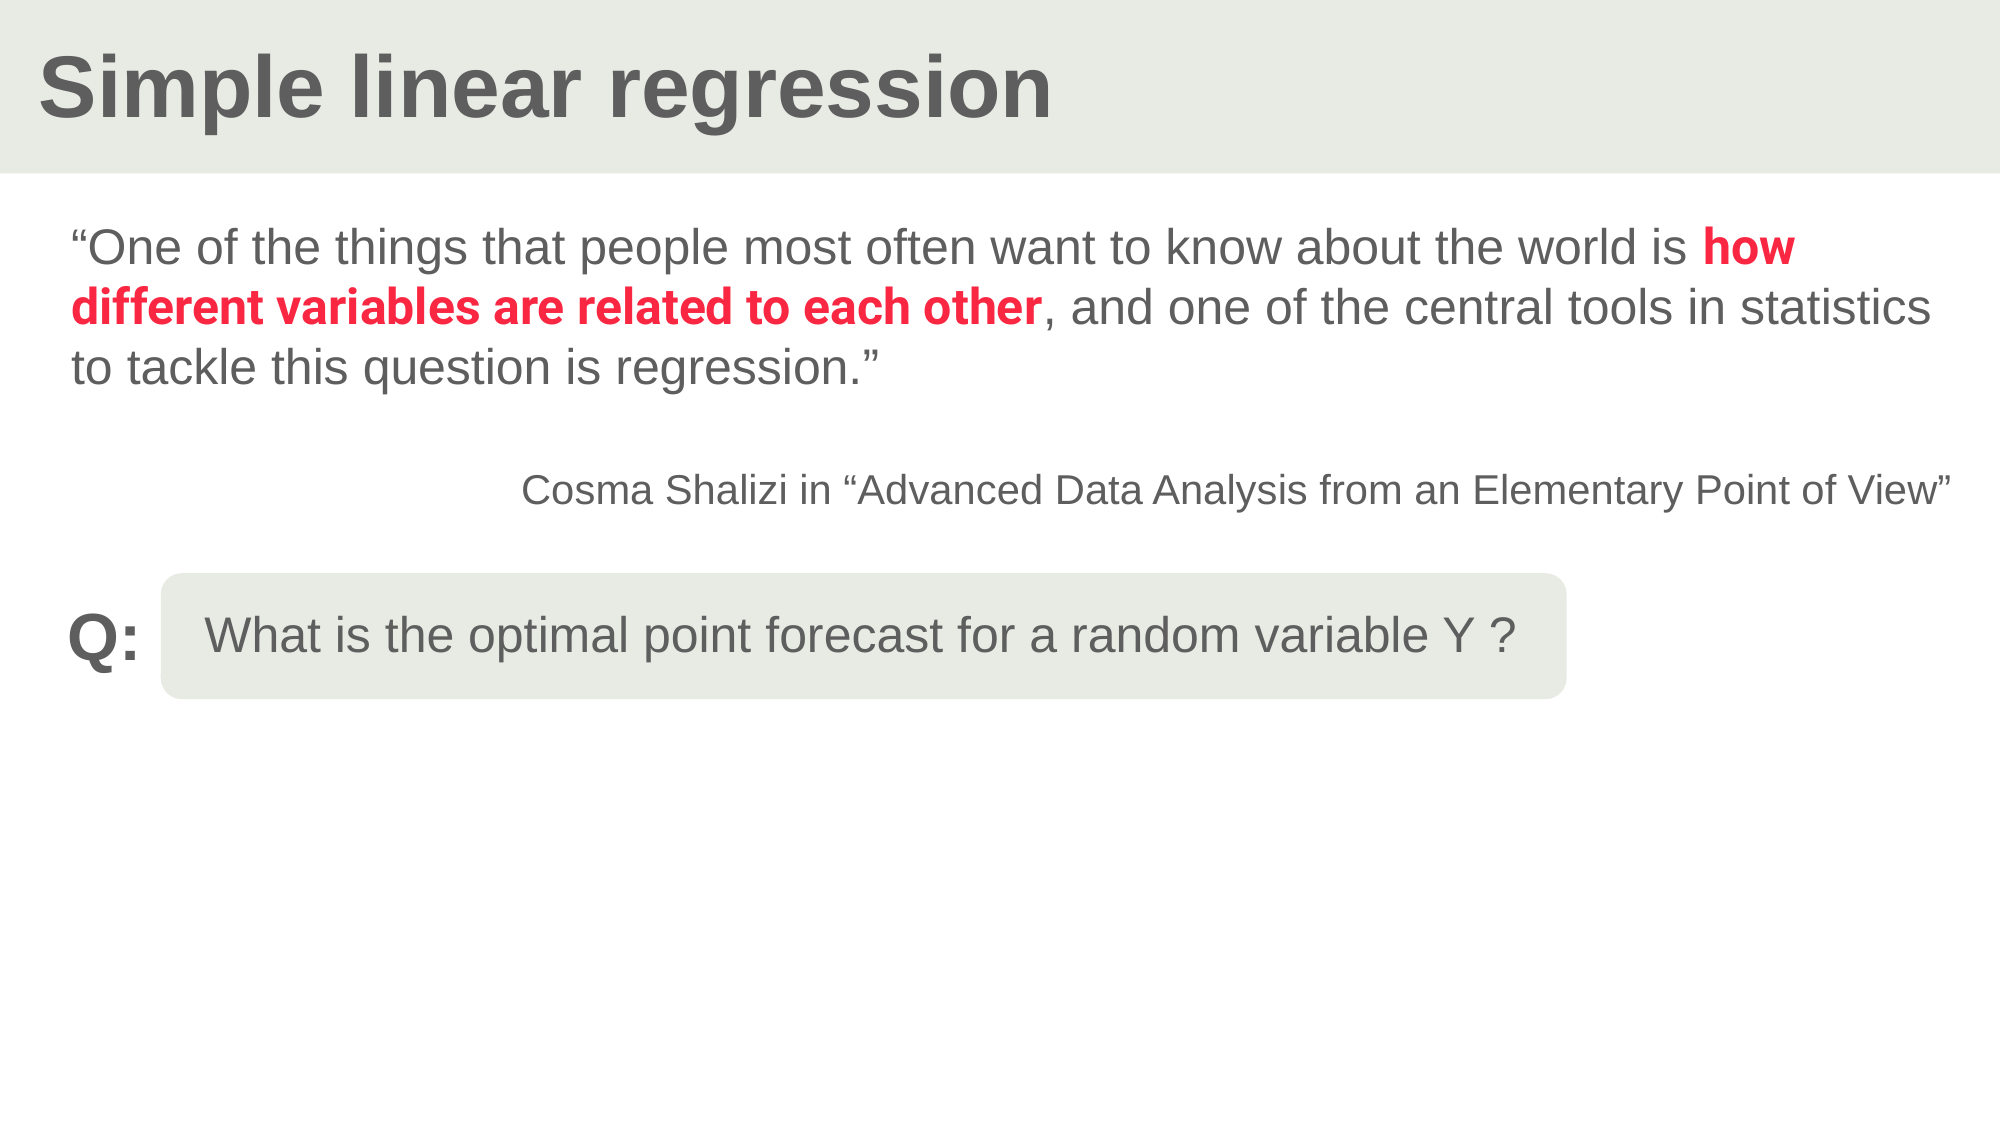

Simple linear regression
“One of the things that people most often want to know about the world is how different variables are related to each other, and one of the central tools in statistics to tackle this question is regression.”
			Cosma Shalizi in “Advanced Data Analysis from an Elementary Point of View”

What is the optimal point forecast for a random variable Y ?
Q: